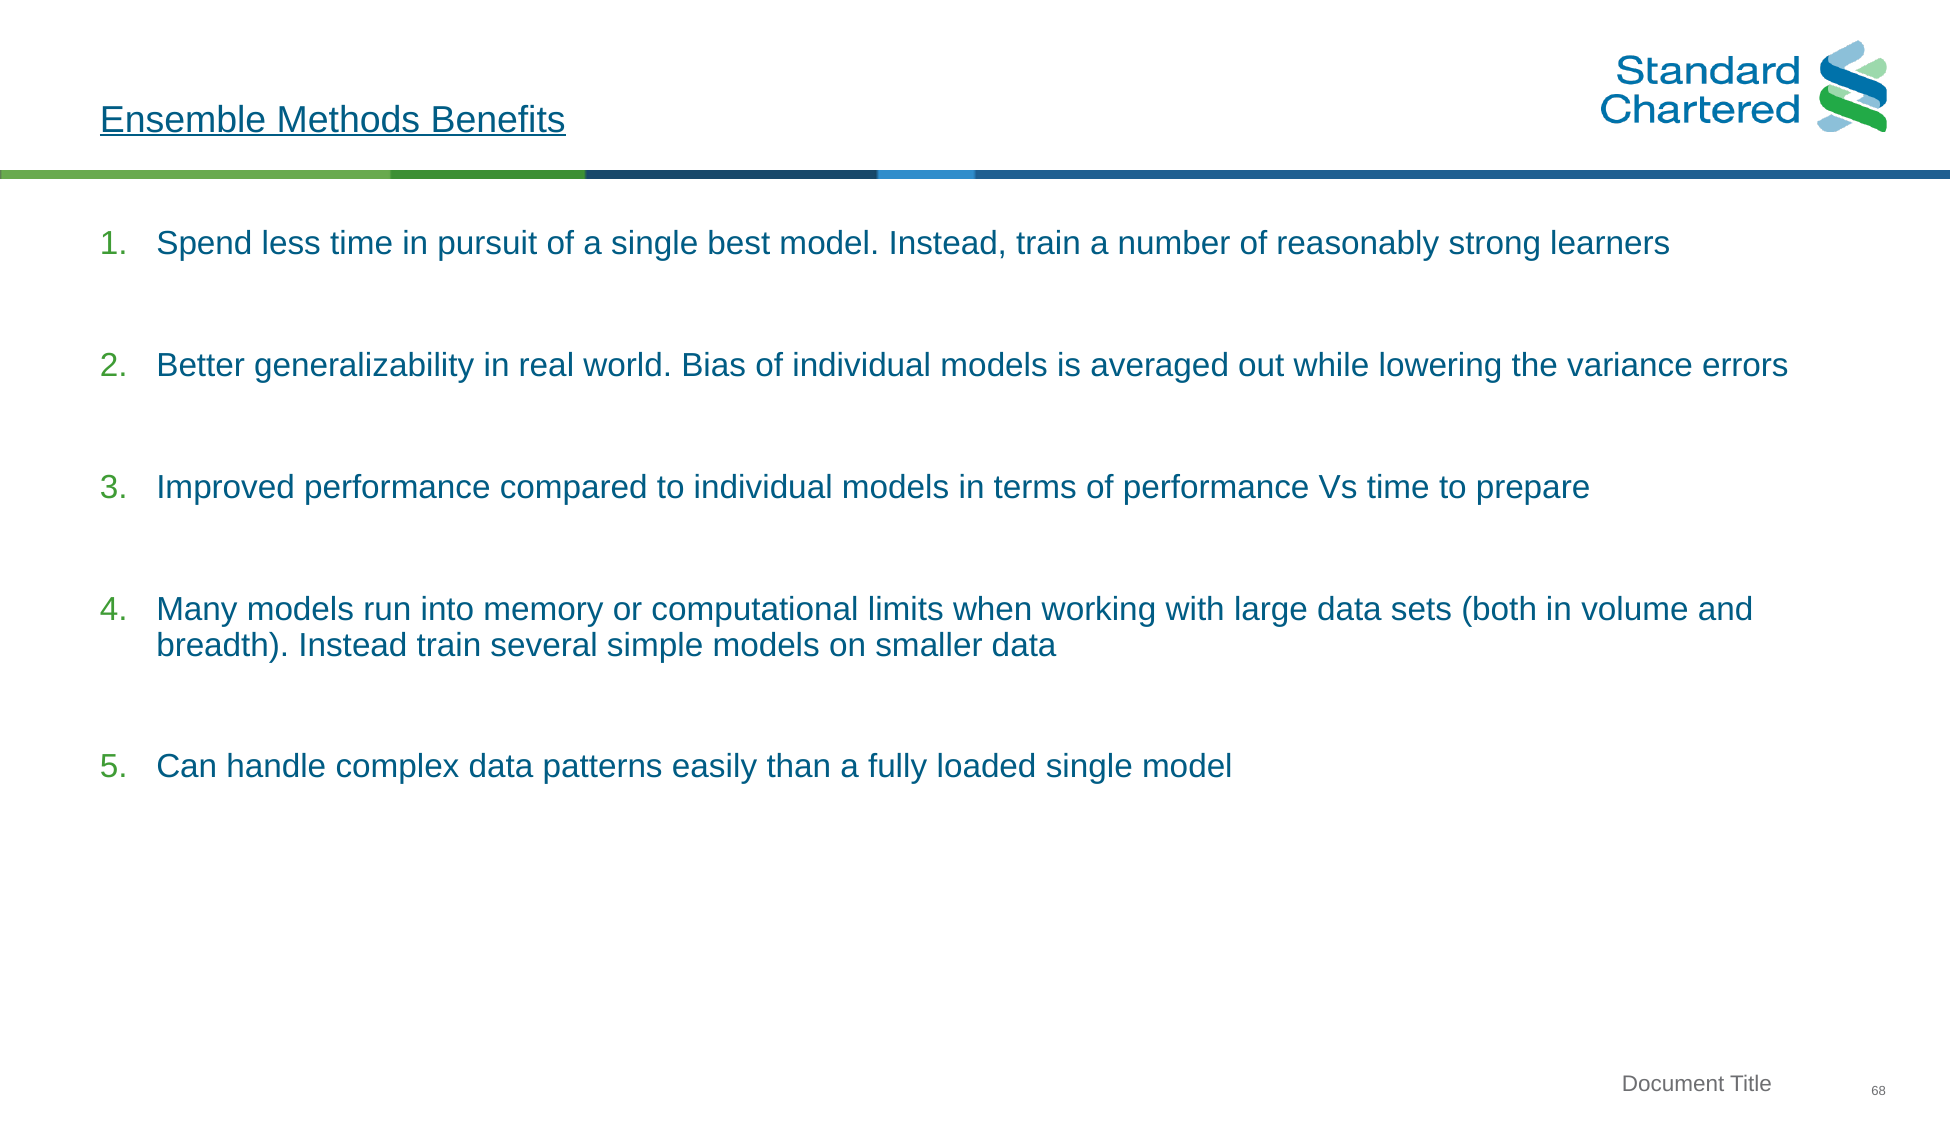

Ensemble Methods Benefits

Spend less time in pursuit of a single best model. Instead, train a number of reasonably strong learners

Better generalizability in real world. Bias of individual models is averaged out while lowering the variance errors

Improved performance compared to individual models in terms of performance Vs time to prepare

Many models run into memory or computational limits when working with large data sets (both in volume and breadth). Instead train several simple models on smaller data

Can handle complex data patterns easily than a fully loaded single model